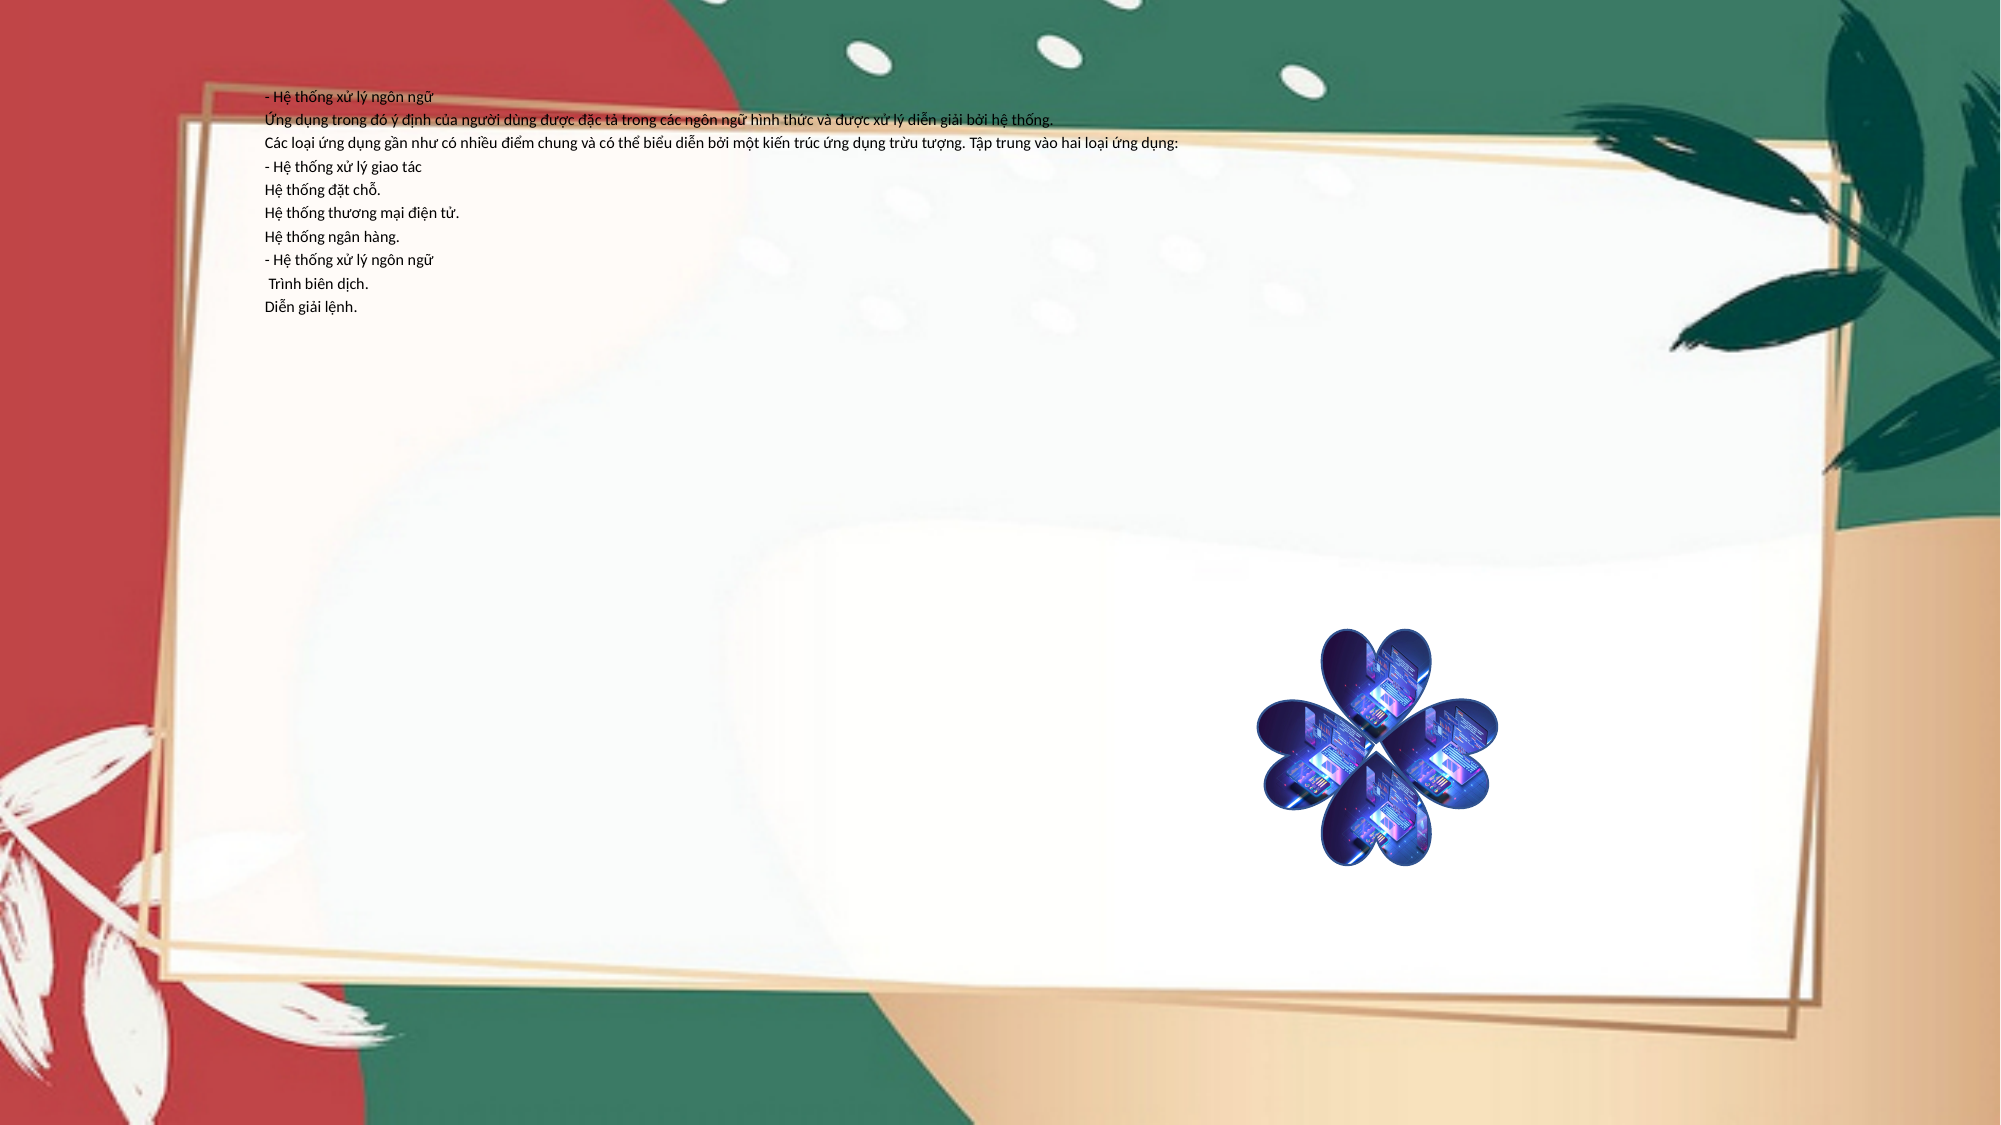

- Hệ thống xử lý ngôn ngữ
Ứng dụng trong đó ý định của người dùng được đặc tả trong các ngôn ngữ hình thức và được xử lý diễn giải bởi hệ thống.
Các loại ứng dụng gần như có nhiều điểm chung và có thể biểu diễn bởi một kiến trúc ứng dụng trừu tượng. Tập trung vào hai loại ứng dụng:
- Hệ thống xử lý giao tác
Hệ thống đặt chỗ.
Hệ thống thương mại điện tử.
Hệ thống ngân hàng.
- Hệ thống xử lý ngôn ngữ
 Trình biên dịch.
Diễn giải lệnh.